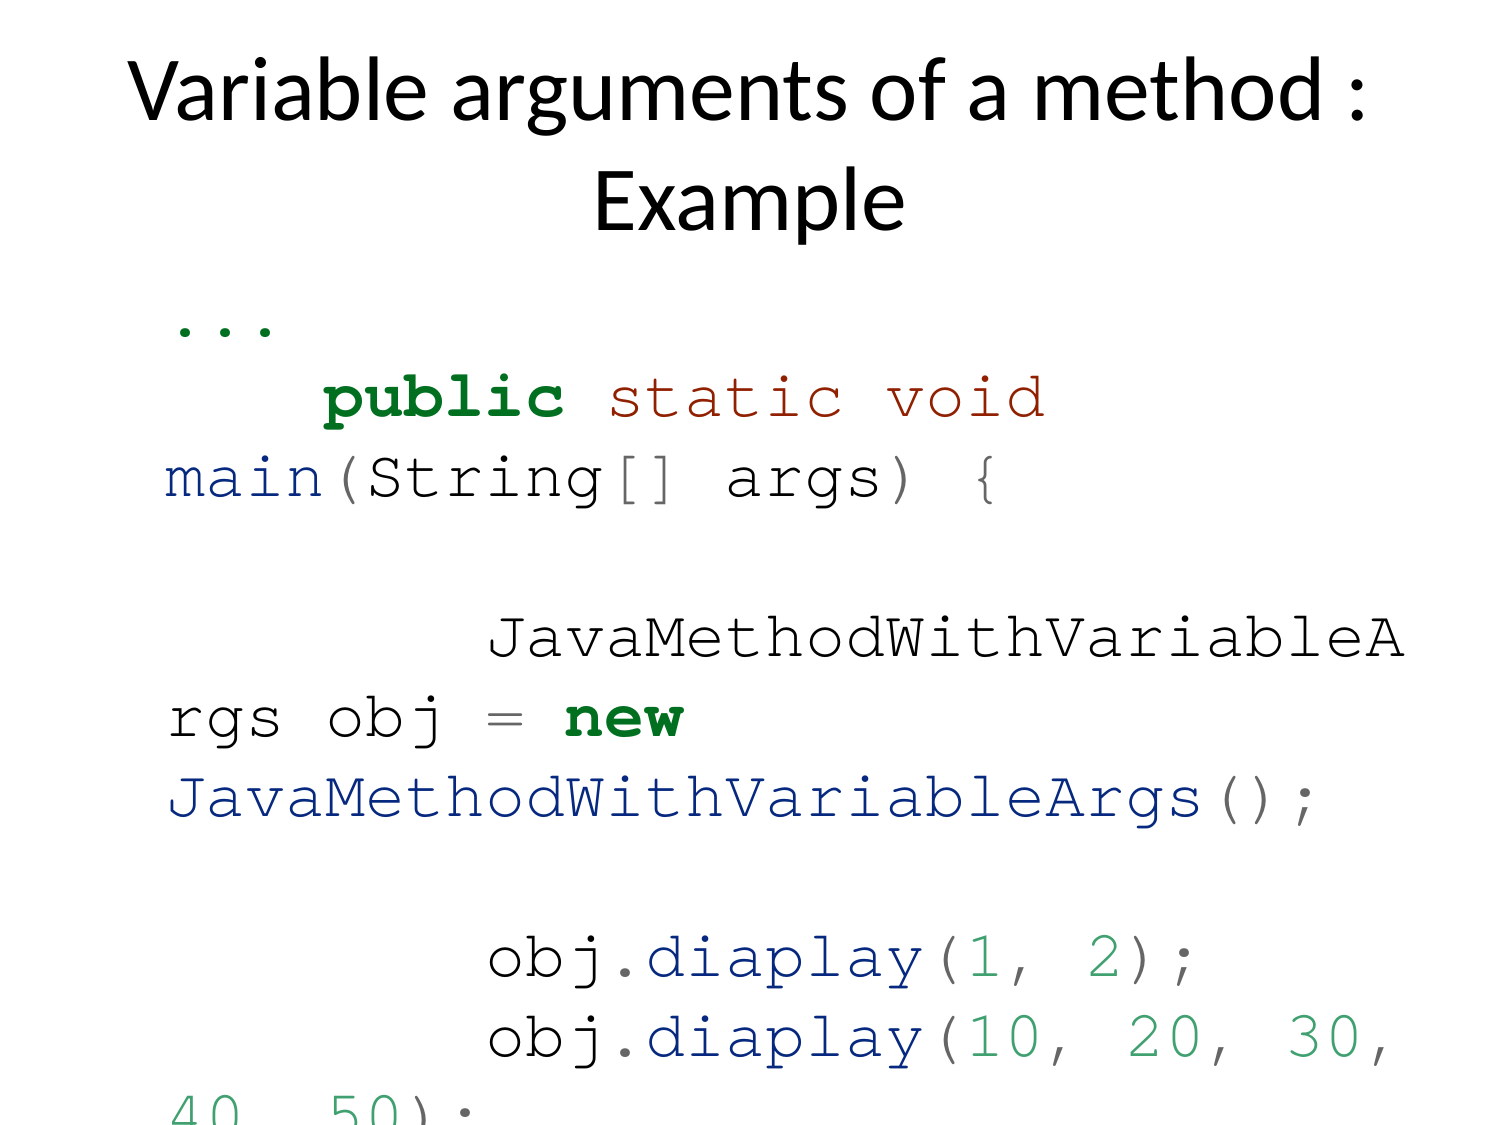

# Variable arguments of a method : Example
...
    public static void main(String[] args) {
        JavaMethodWithVariableArgs obj = new JavaMethodWithVariableArgs();
        obj.diaplay(1, 2);
        obj.diaplay(10, 20, 30, 40, 50);
    }
}